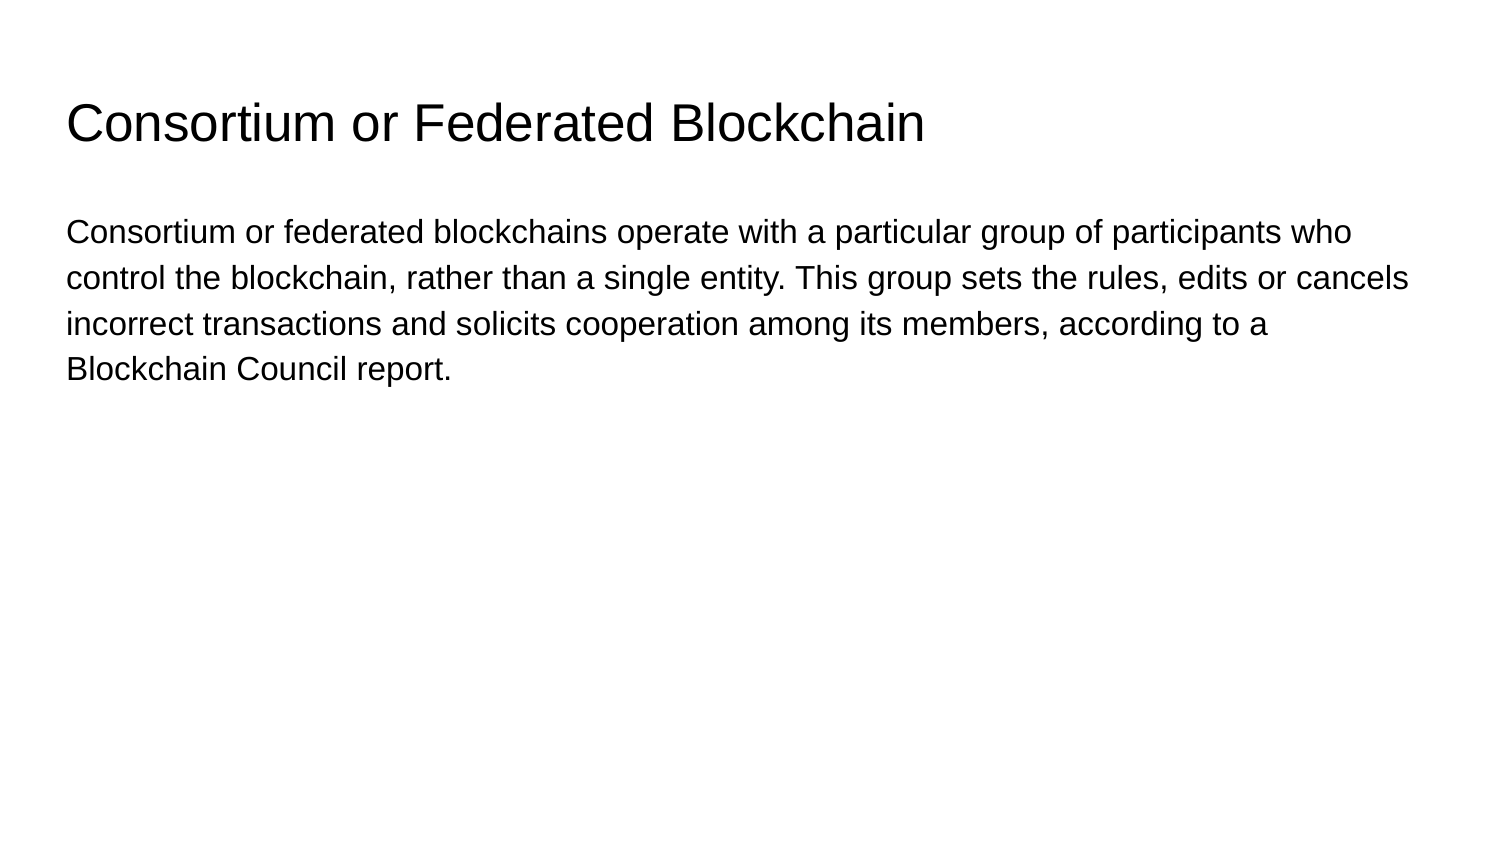

# Consortium or Federated Blockchain
Consortium or federated blockchains operate with a particular group of participants who control the blockchain, rather than a single entity. This group sets the rules, edits or cancels incorrect transactions and solicits cooperation among its members, according to a Blockchain Council report.